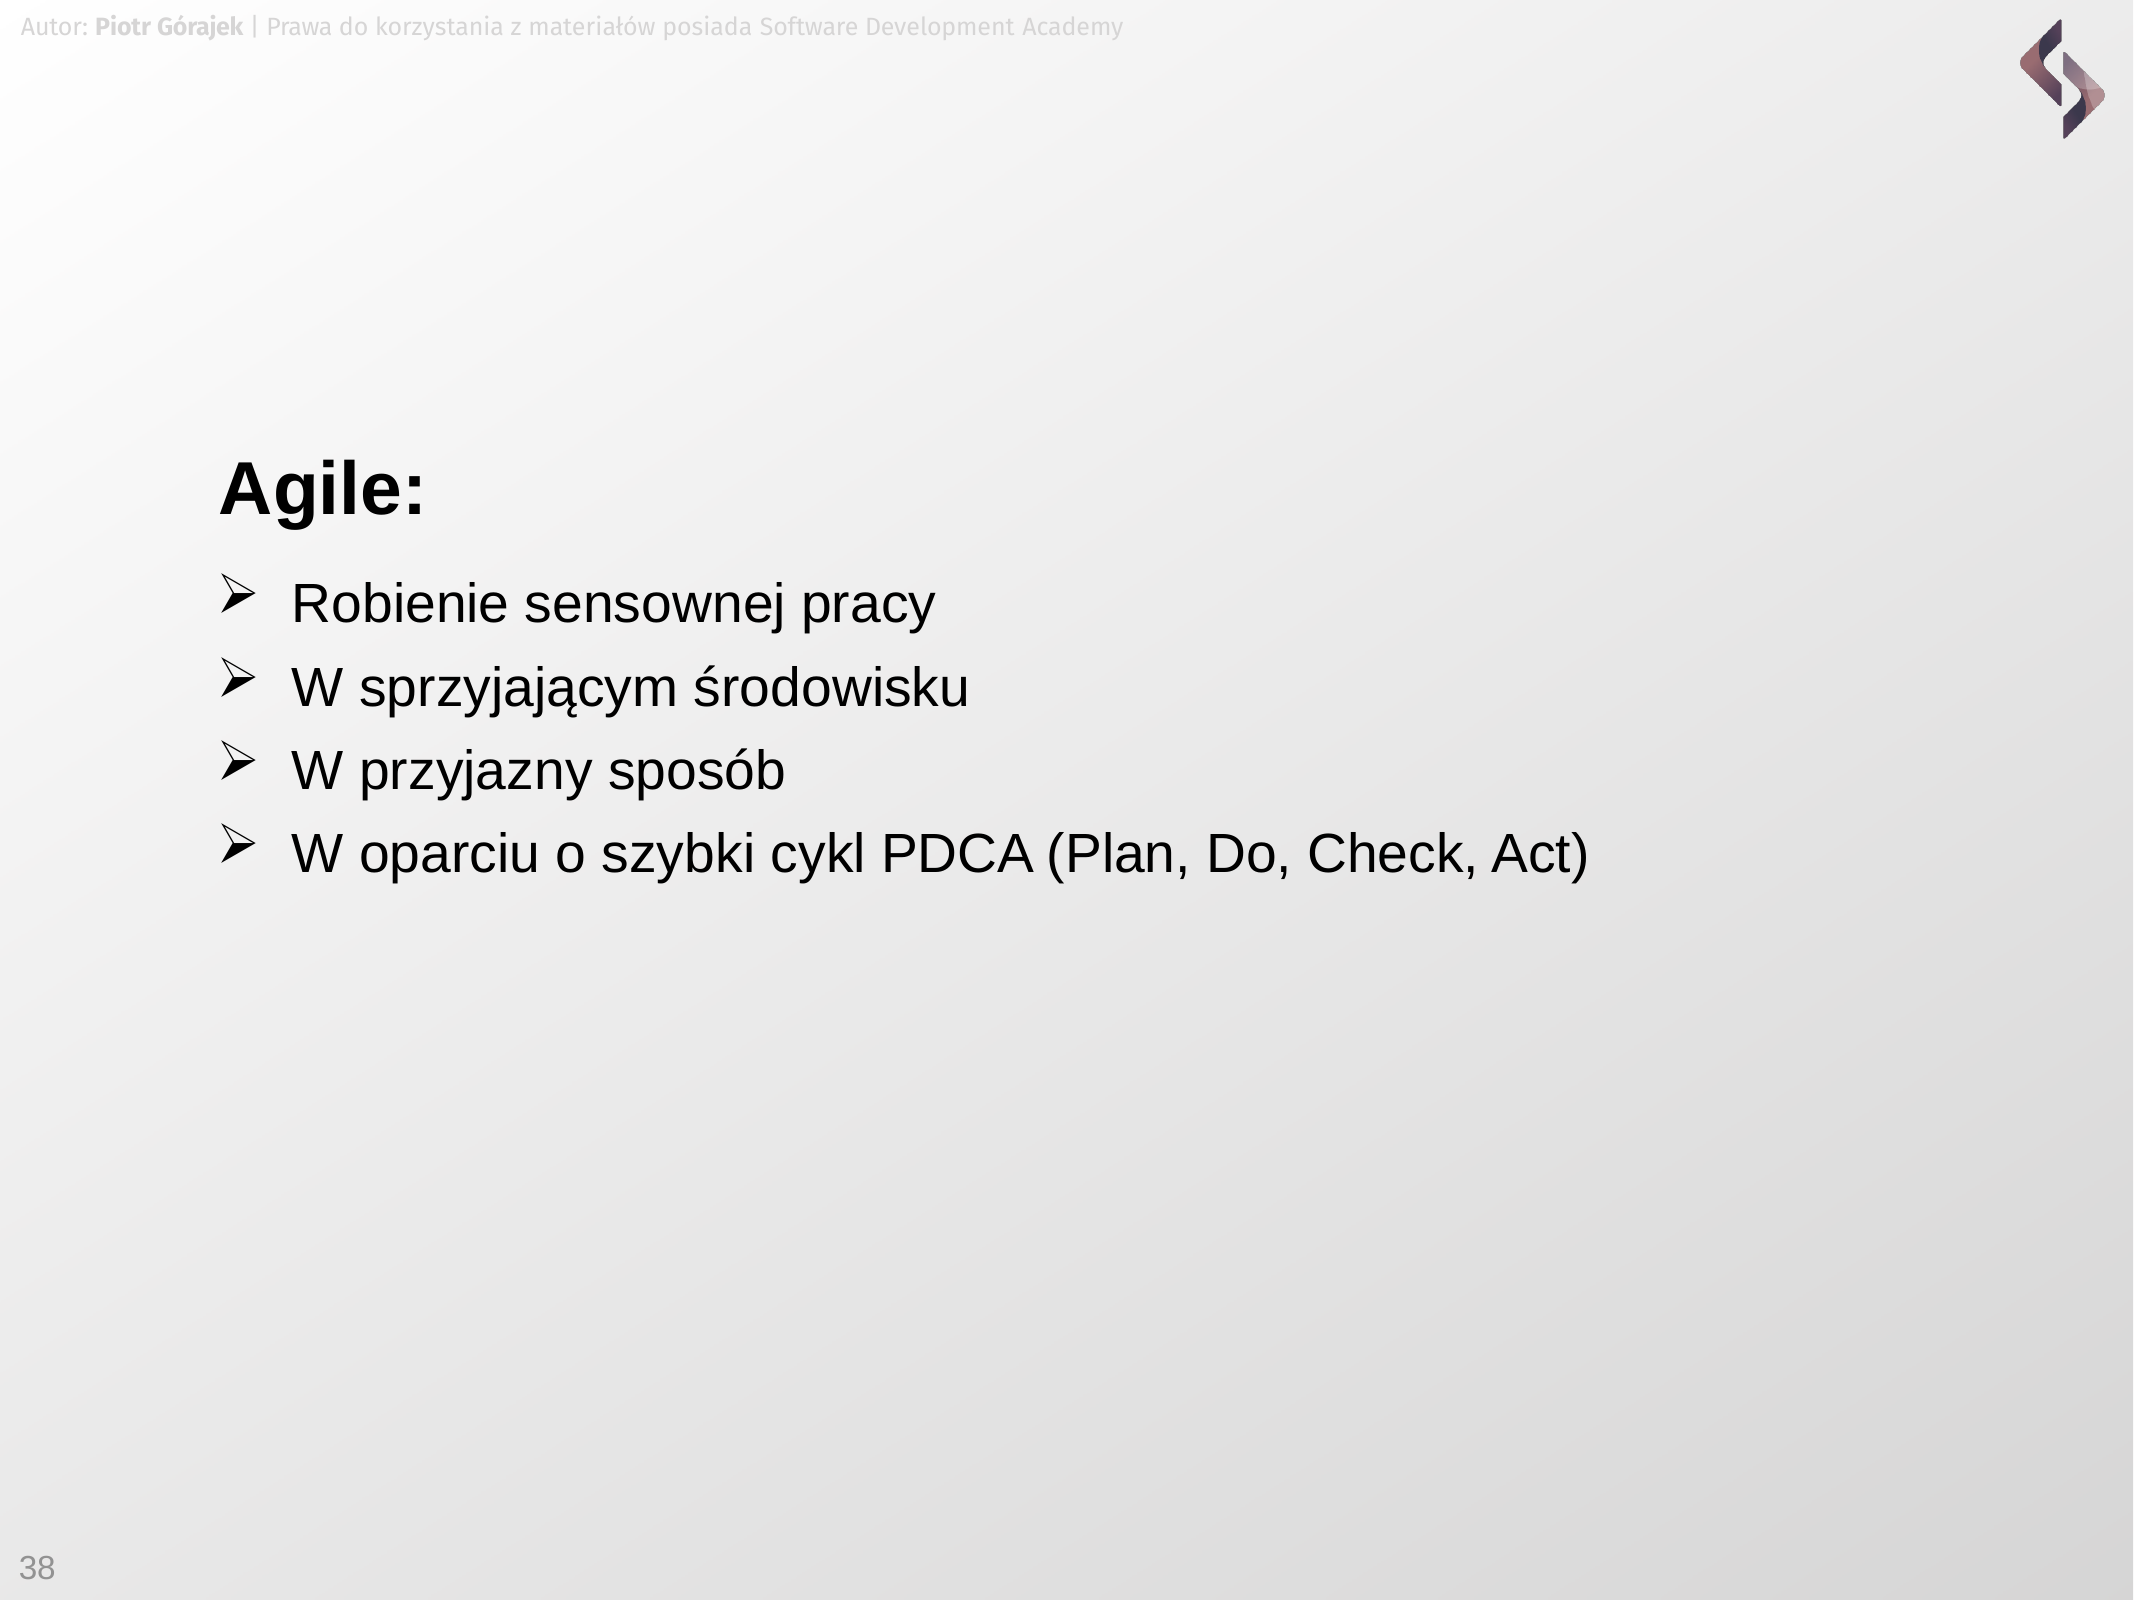

Autor: Piotr Górajek | Prawa do korzystania z materiałów posiada Software Development Academy
# Agile:
Robienie sensownej pracy
W sprzyjającym środowisku
W przyjazny sposób
W oparciu o szybki cykl PDCA (Plan, Do, Check, Act)
38